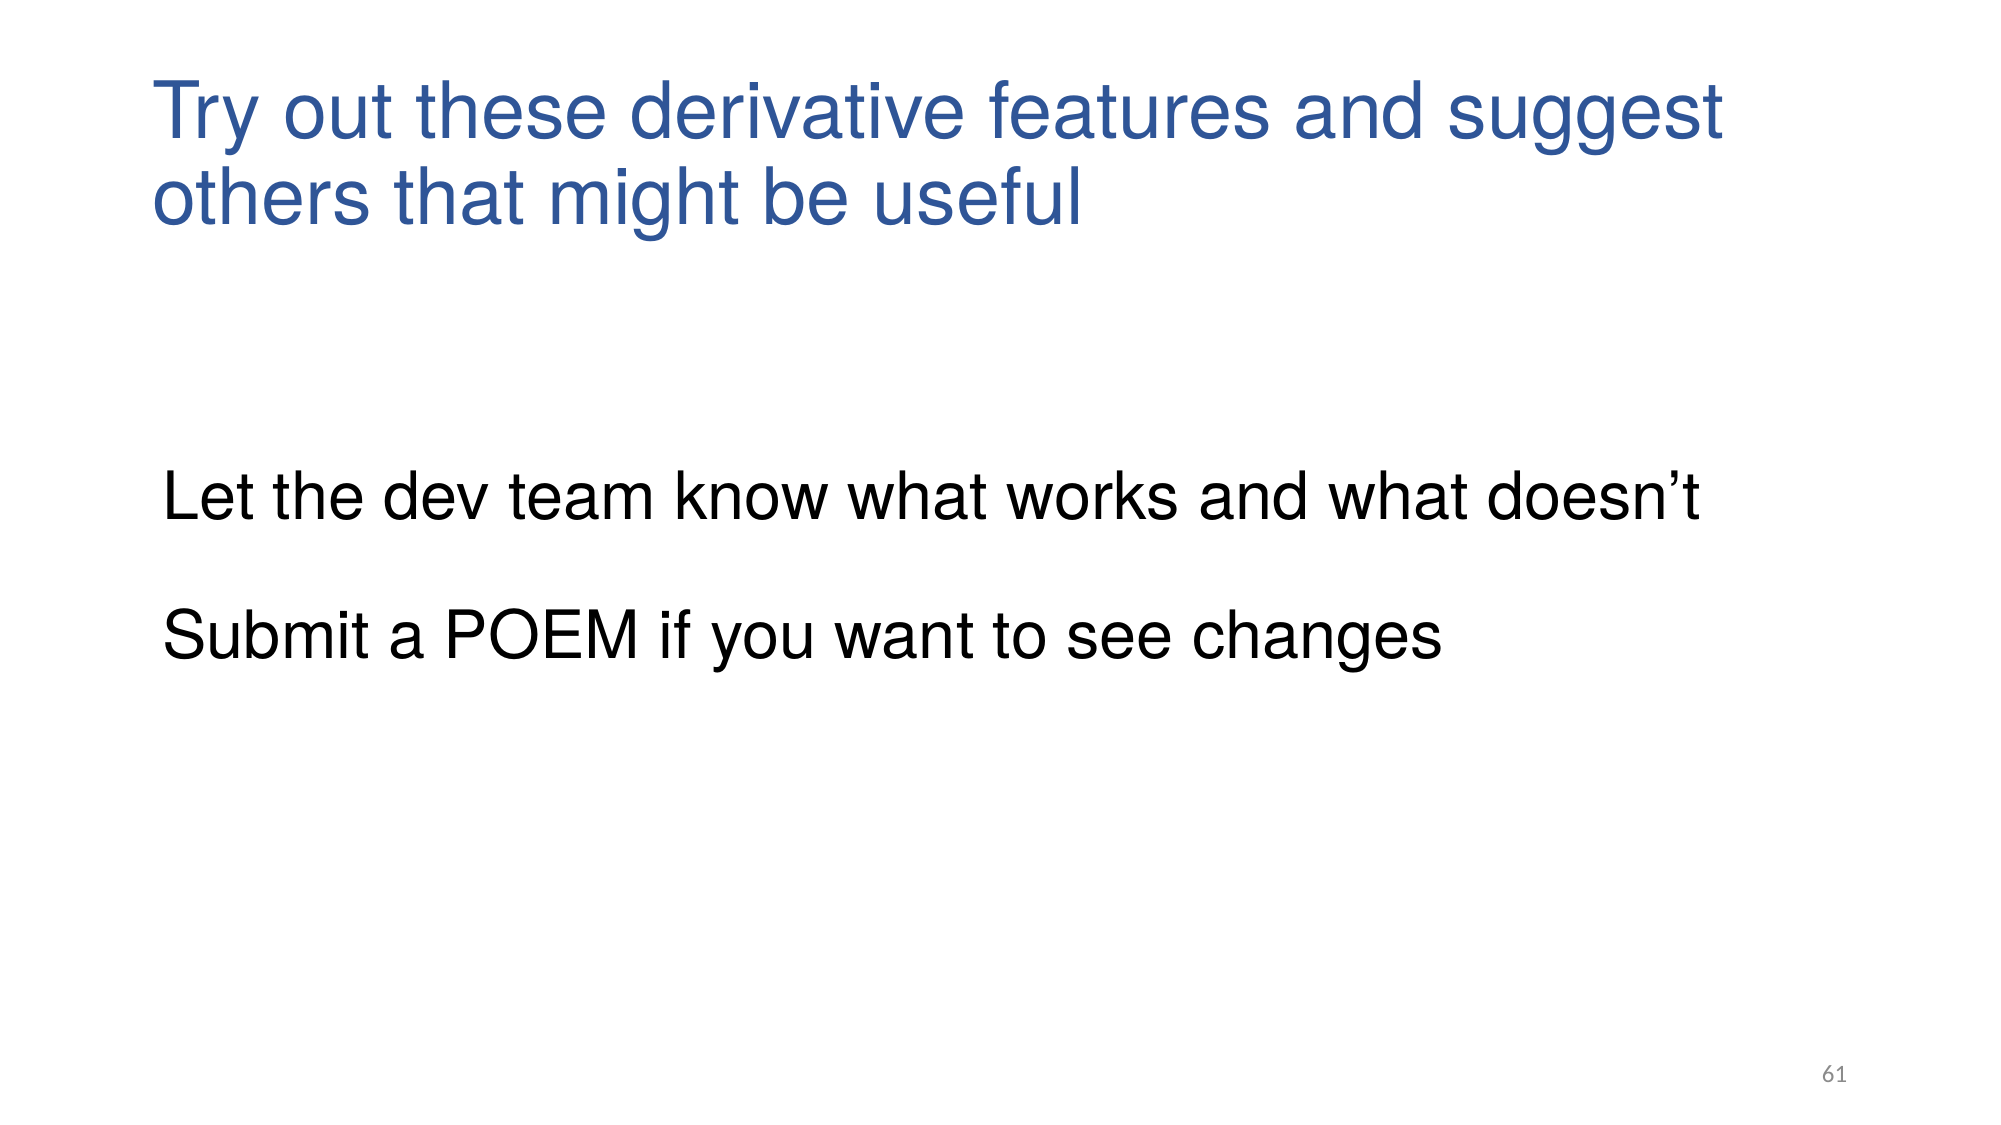

# Try out these derivative features and suggest others that might be useful
Let the dev team know what works and what doesn’t
Submit a POEM if you want to see changes
61